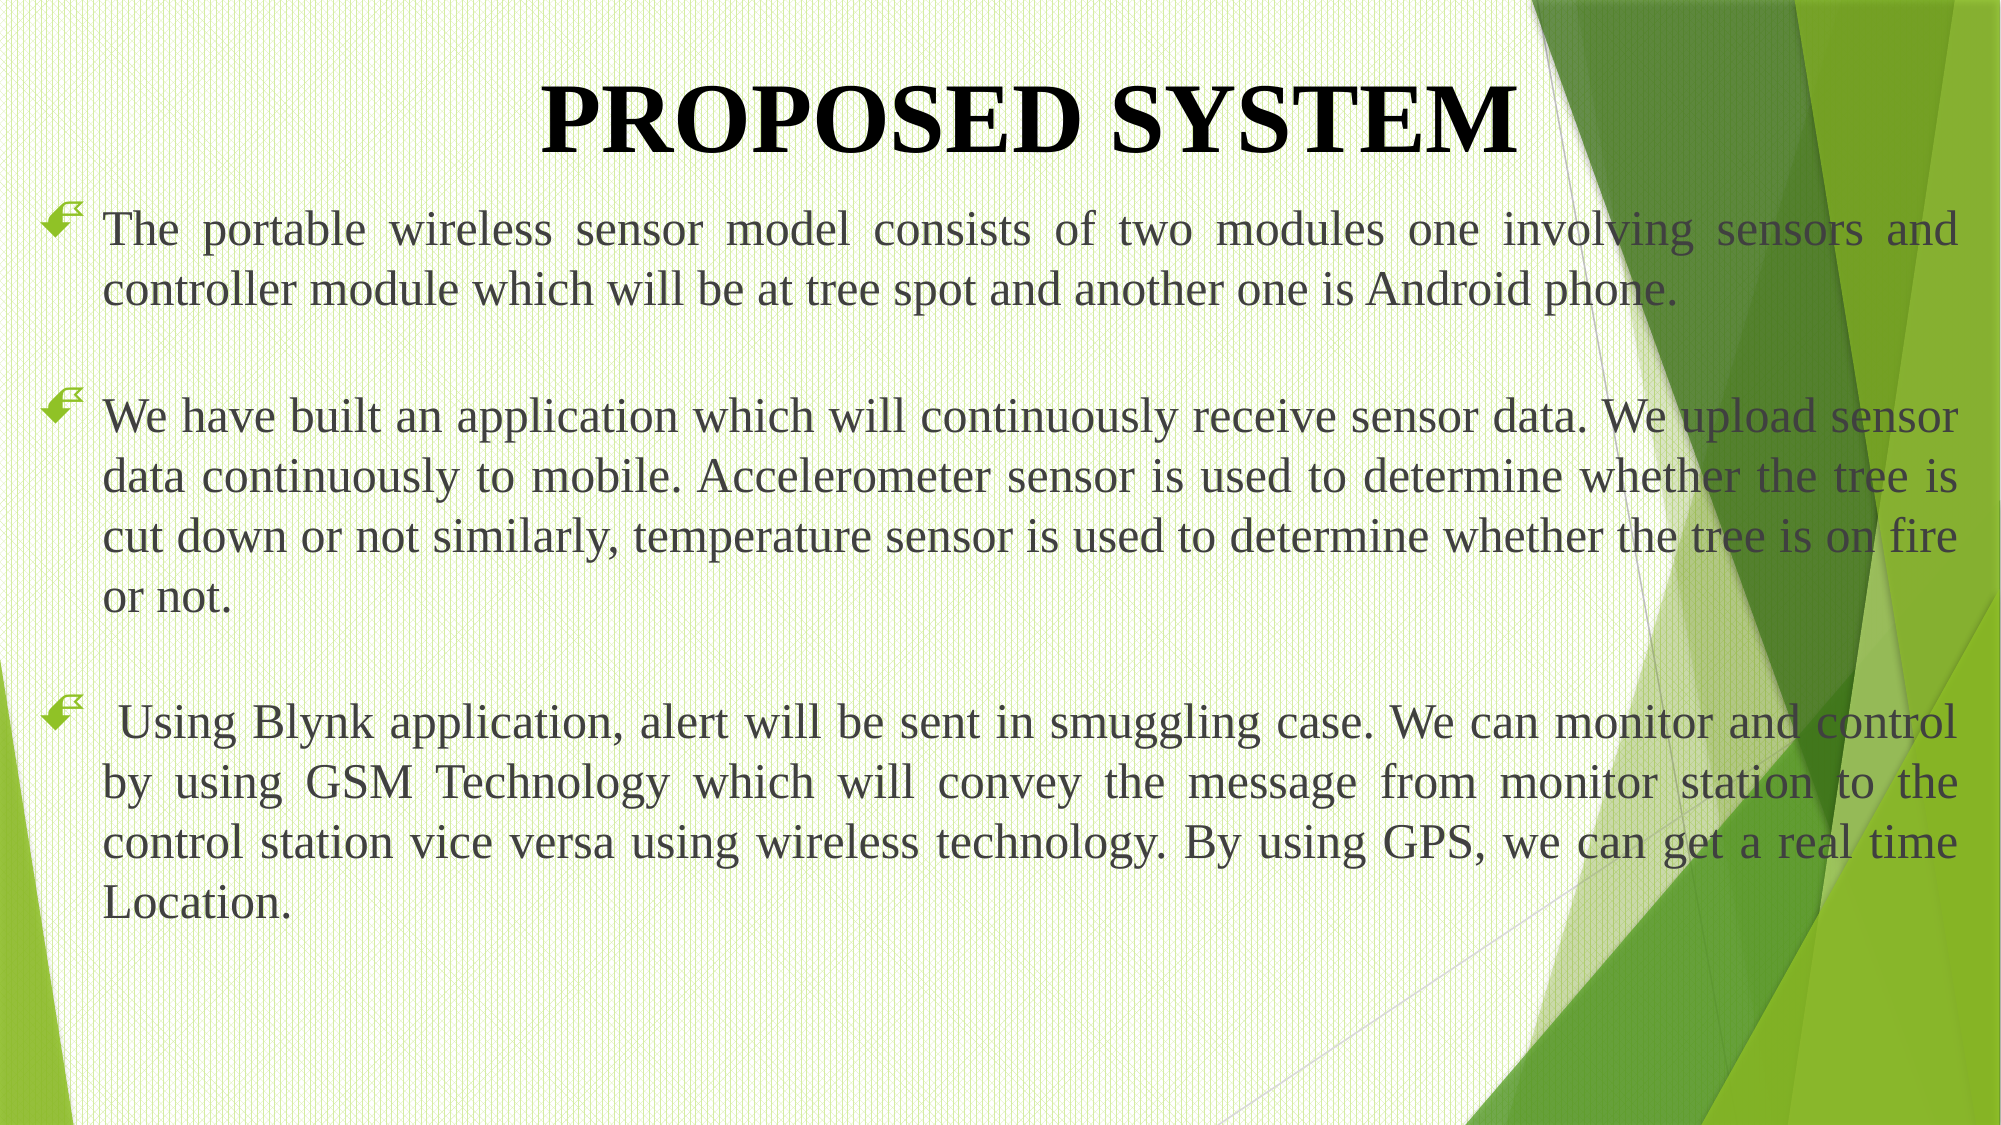

# PROPOSED SYSTEM
The portable wireless sensor model consists of two modules one involving sensors and controller module which will be at tree spot and another one is Android phone.
We have built an application which will continuously receive sensor data. We upload sensor data continuously to mobile. Accelerometer sensor is used to determine whether the tree is cut down or not similarly, temperature sensor is used to determine whether the tree is on fire or not.
 Using Blynk application, alert will be sent in smuggling case. We can monitor and control by using GSM Technology which will convey the message from monitor station to the control station vice versa using wireless technology. By using GPS, we can get a real time Location.